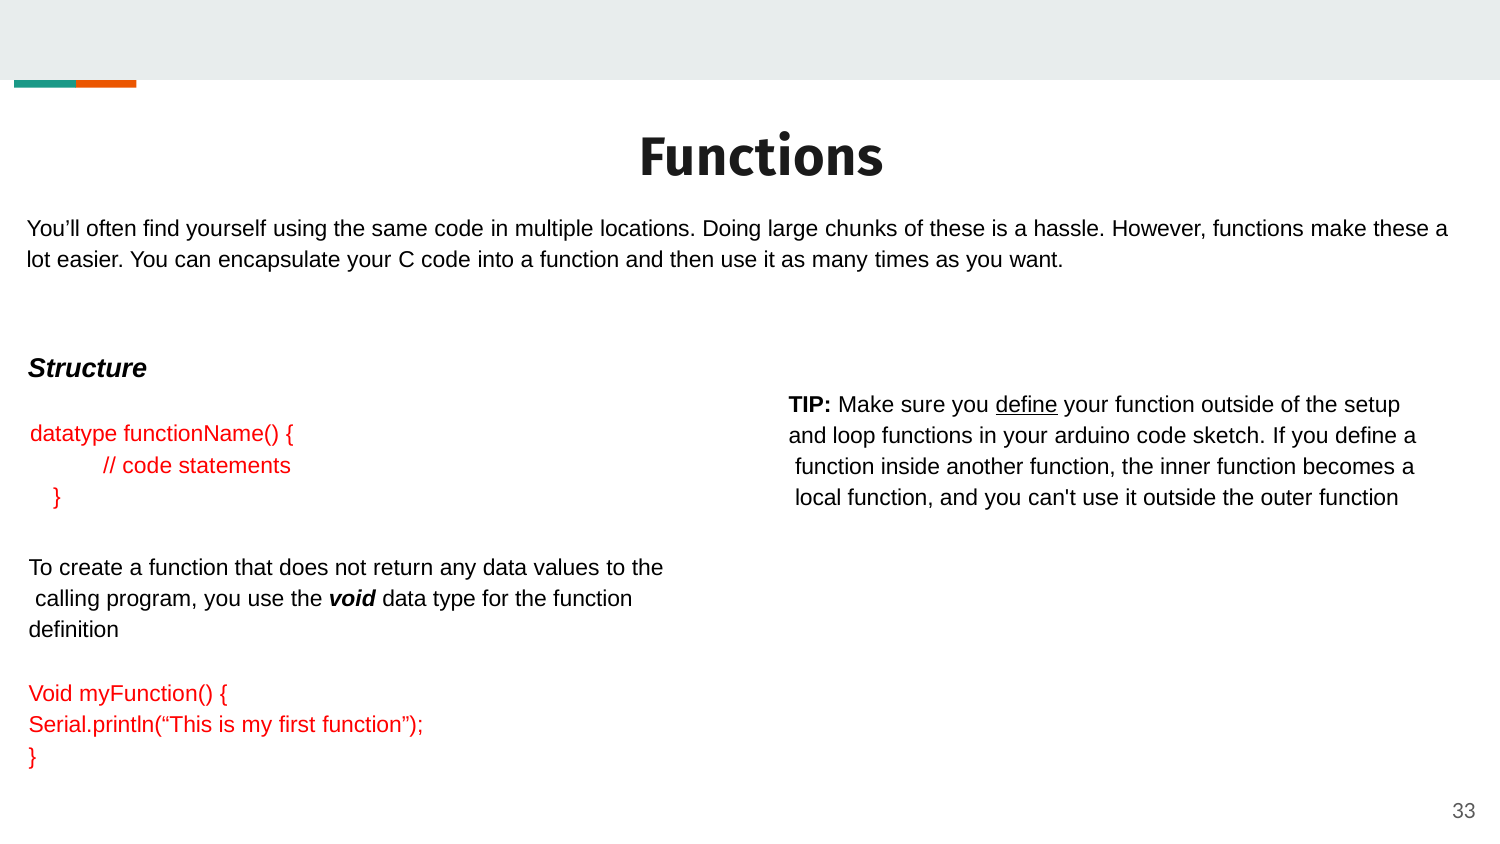

# Functions
You’ll often find yourself using the same code in multiple locations. Doing large chunks of these is a hassle. However, functions make these a  lot easier. You can encapsulate your C code into a function and then use it as many times as you want.
Structure
TIP: Make sure you define your function outside of the setup  and loop functions in your arduino code sketch. If you define a  function inside another function, the inner function becomes a  local function, and you can't use it outside the outer function
datatype functionName() {
// code statements
}
To create a function that does not return any data values to the  calling program, you use the void data type for the function  definition

Void myFunction() {
Serial.println(“This is my first function”);
}
33